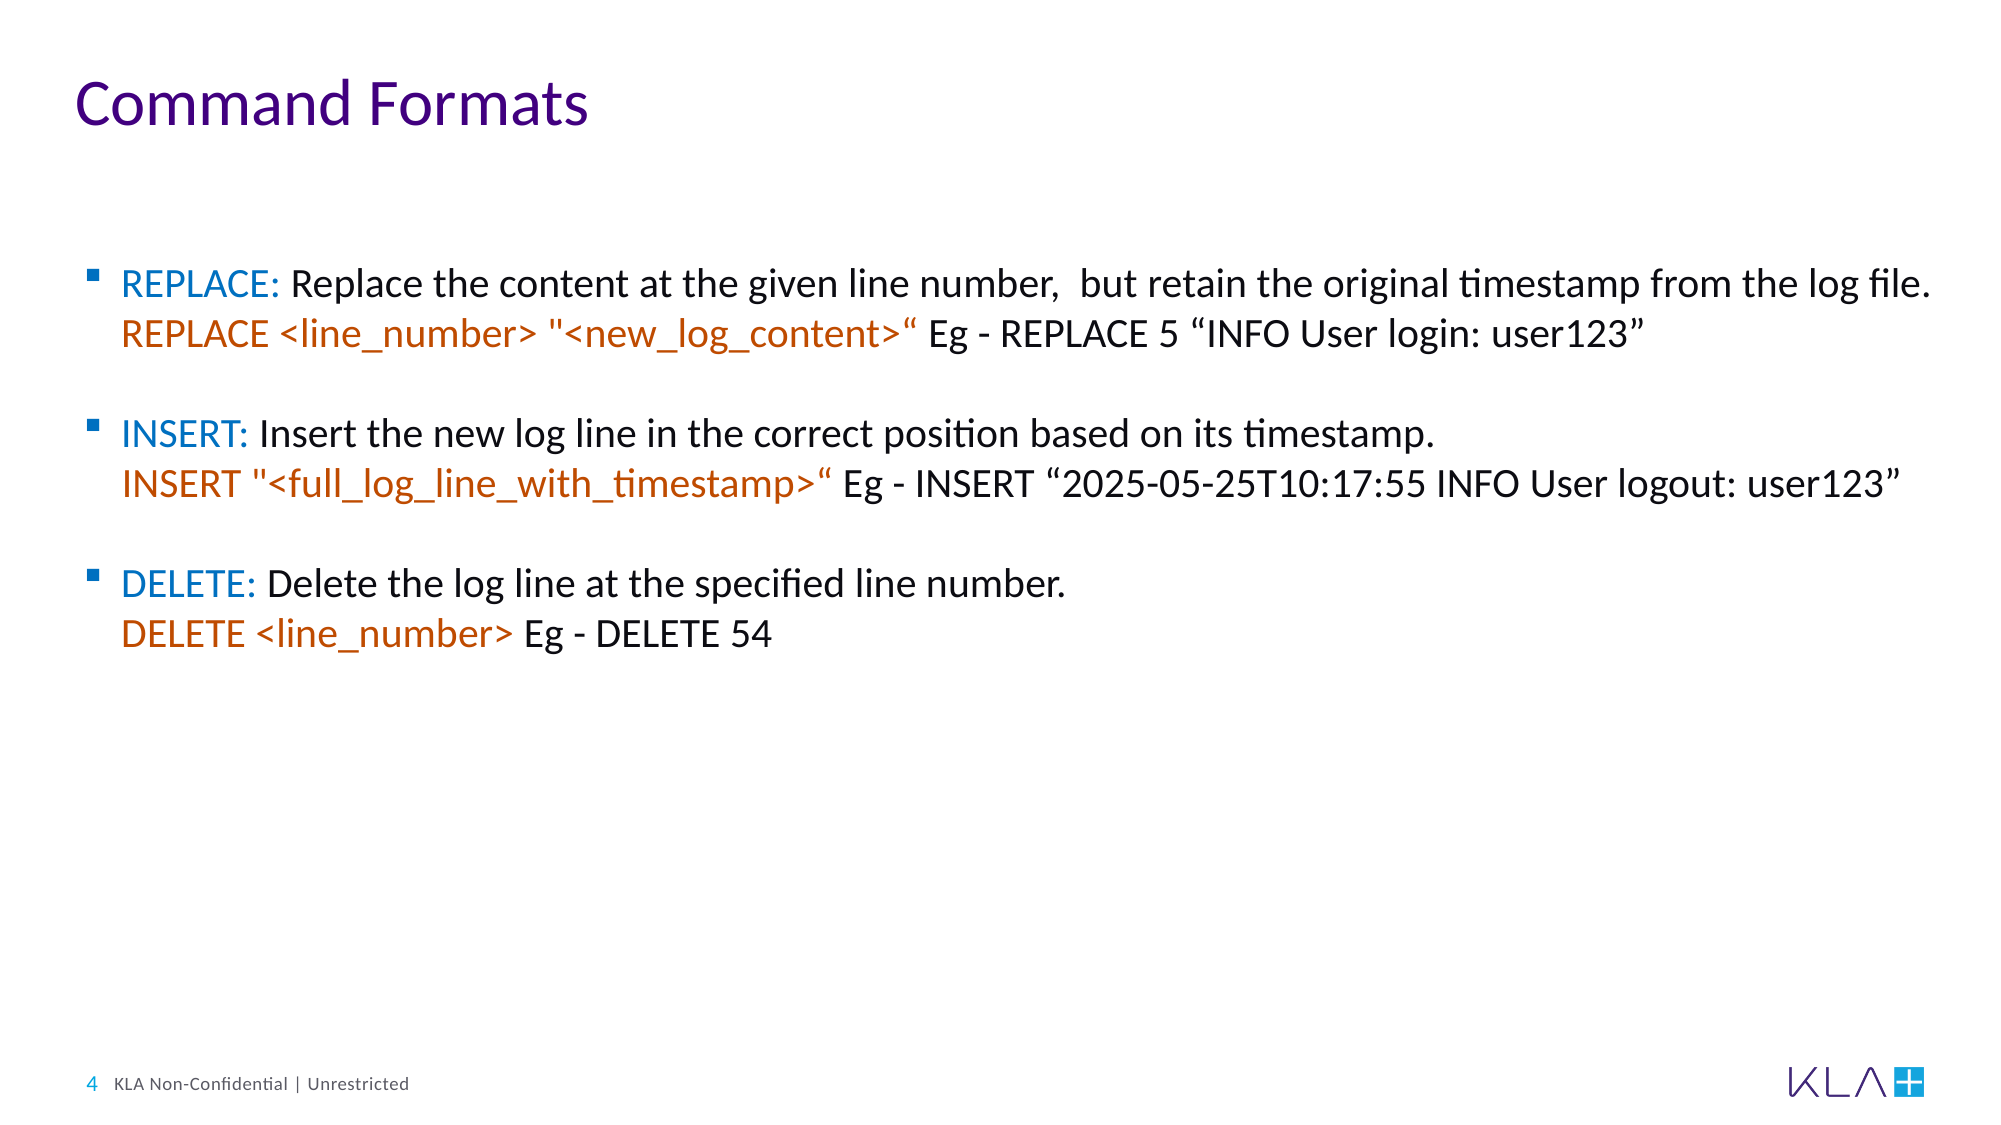

# Command Formats

REPLACE: Replace the content at the given line number,  but retain the original timestamp from the log file.
REPLACE <line_number> "<new_log_content>“ Eg - REPLACE 5 “INFO User login: user123”
INSERT: Insert the new log line in the correct position based on its timestamp.
    INSERT "<full_log_line_with_timestamp>“ Eg - INSERT “2025-05-25T10:17:55 INFO User logout: user123”

DELETE: Delete the log line at the specified line number.
DELETE <line_number> Eg - DELETE 54